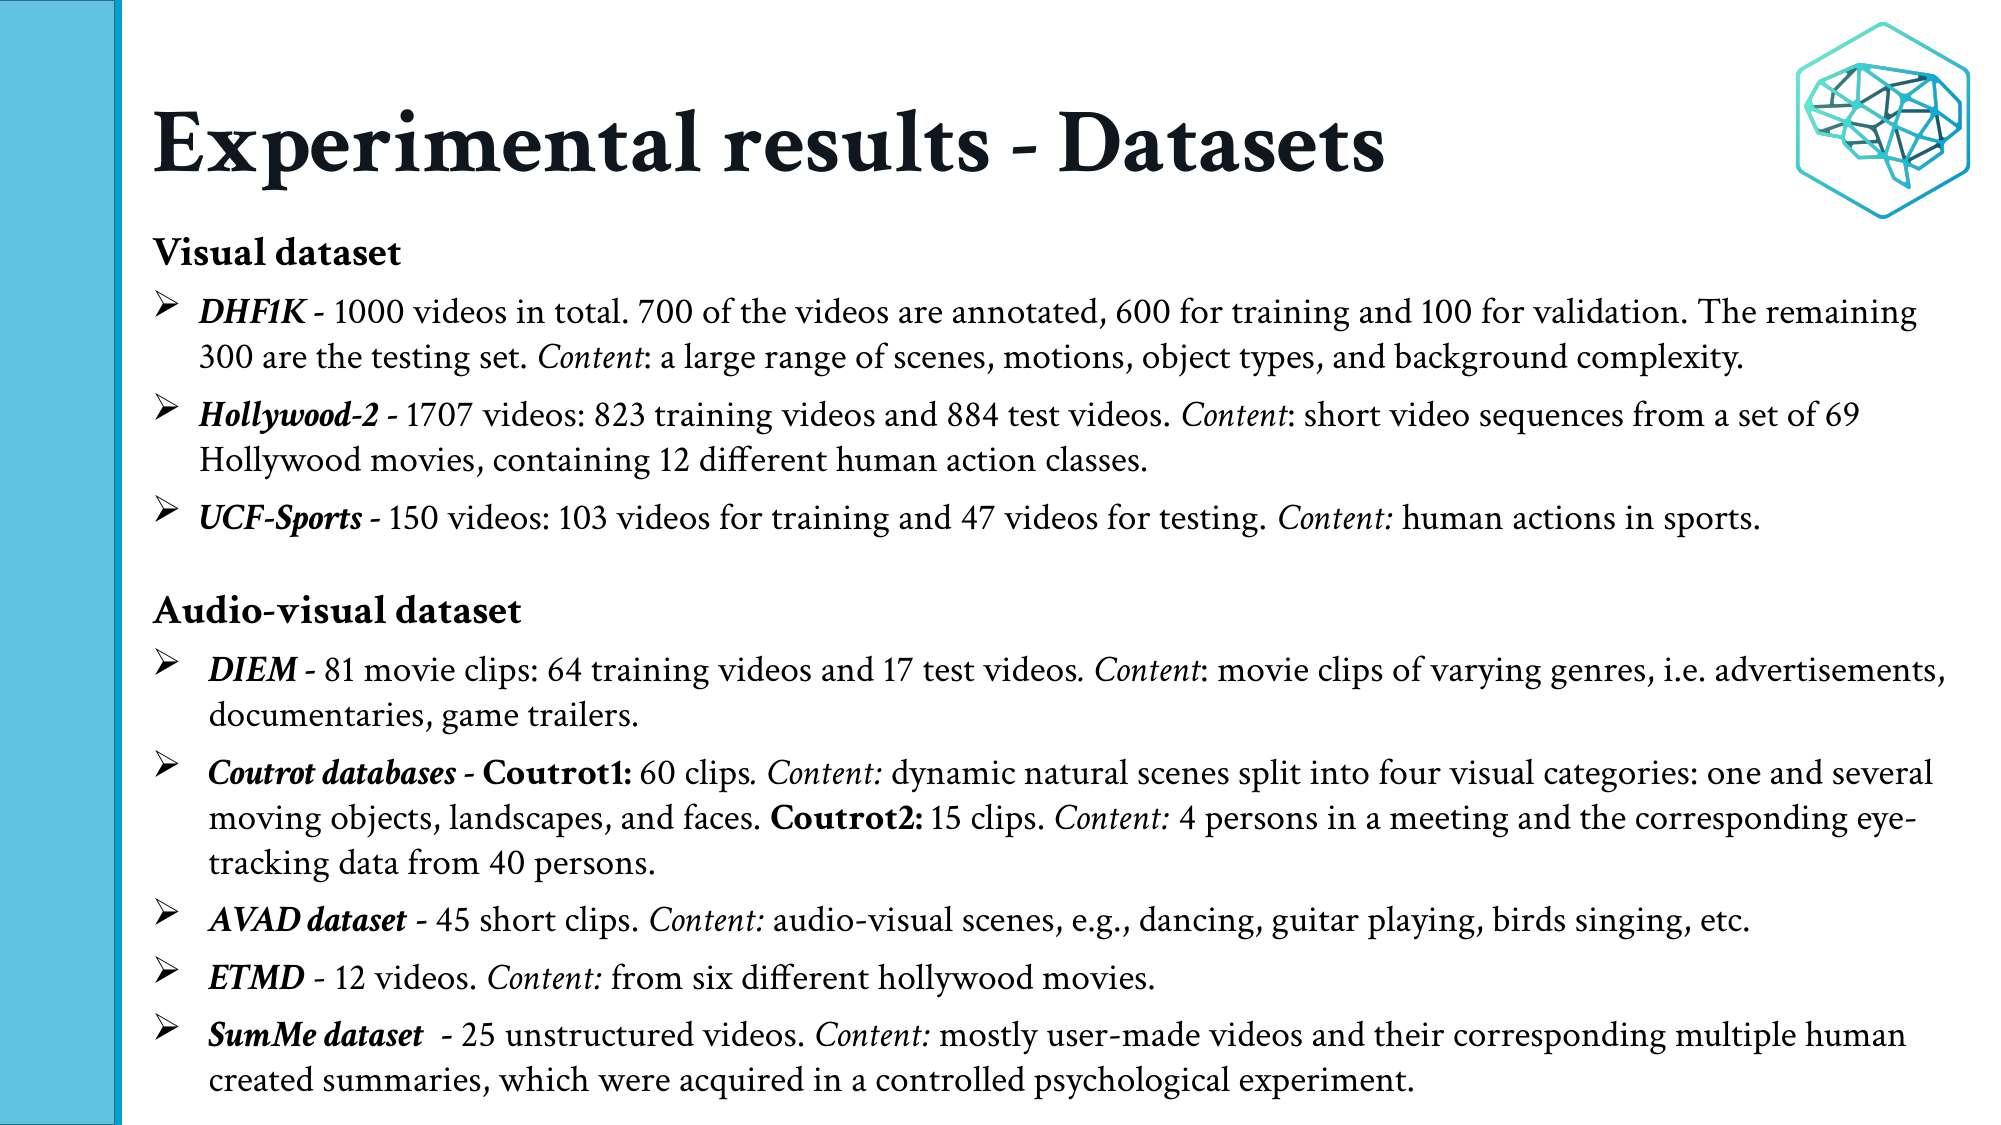

# Experimental results - Datasets

Visual dataset
DHF1K - 1000 videos in total. 700 of the videos are annotated, 600 for training and 100 for validation. The remaining 300 are the testing set. Content: a large range of scenes, motions, object types, and background complexity.
Hollywood-2 - 1707 videos: 823 training videos and 884 test videos. Content: short video sequences from a set of 69 Hollywood movies, containing 12 different human action classes.
UCF-Sports - 150 videos: 103 videos for training and 47 videos for testing. Content: human actions in sports.

Audio-visual dataset
DIEM - 81 movie clips: 64 training videos and 17 test videos. Content: movie clips of varying genres, i.e. advertisements, documentaries, game trailers.
Coutrot databases - Coutrot1: 60 clips. Content: dynamic natural scenes split into four visual categories: one and several moving objects, landscapes, and faces. Coutrot2: 15 clips. Content: 4 persons in a meeting and the corresponding eye-tracking data from 40 persons.
AVAD dataset - 45 short clips. Content: audio-visual scenes, e.g., dancing, guitar playing, birds singing, etc.
ETMD - 12 videos. Content: from six different hollywood movies.
SumMe dataset  - 25 unstructured videos. Content: mostly user-made videos and their corresponding multiple human created summaries, which were acquired in a controlled psychological experiment.